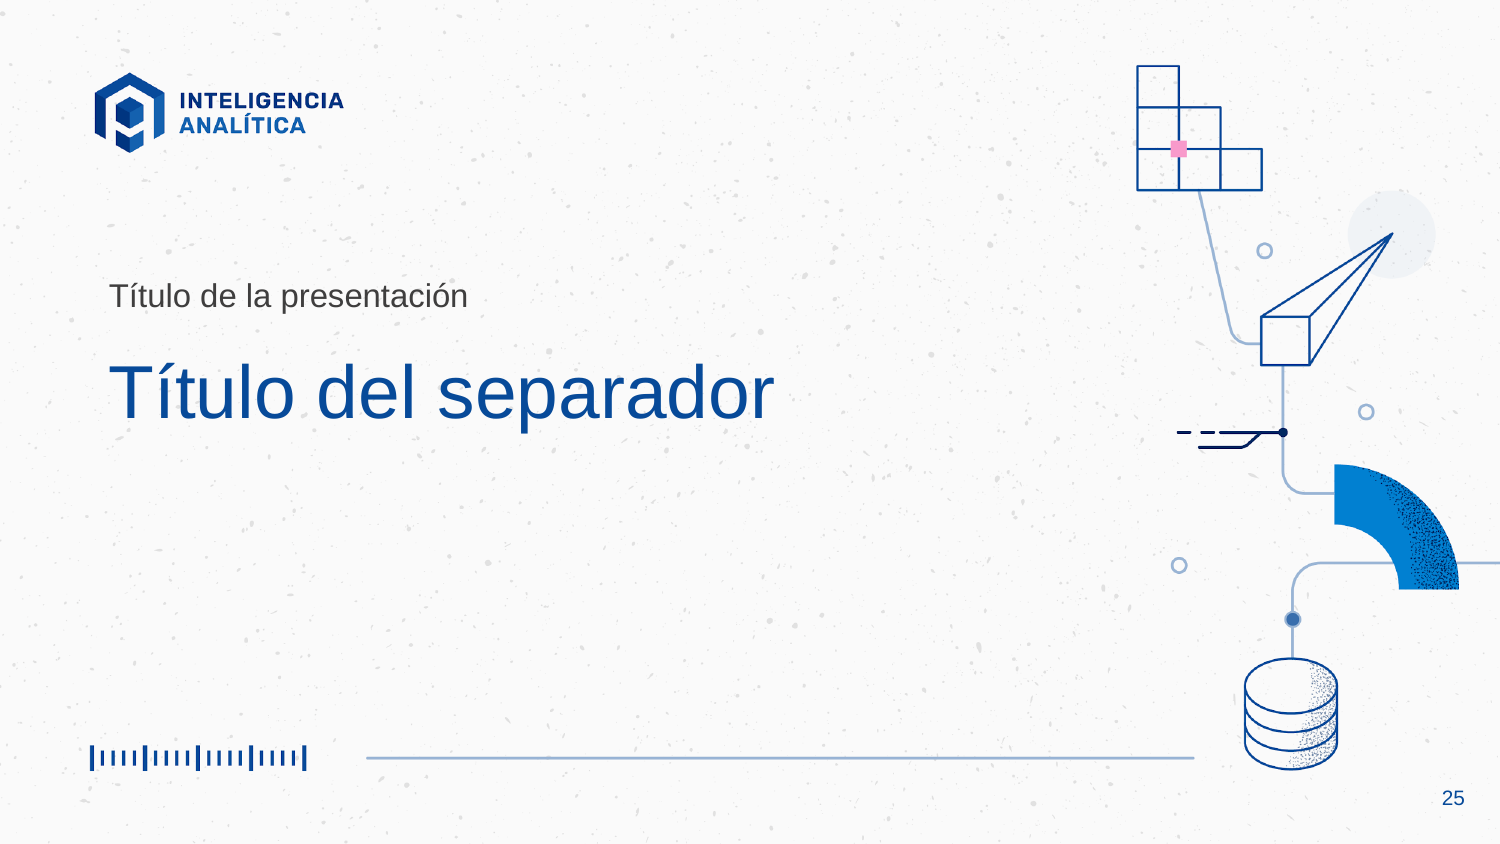

Título de la presentación
Título del separador
25